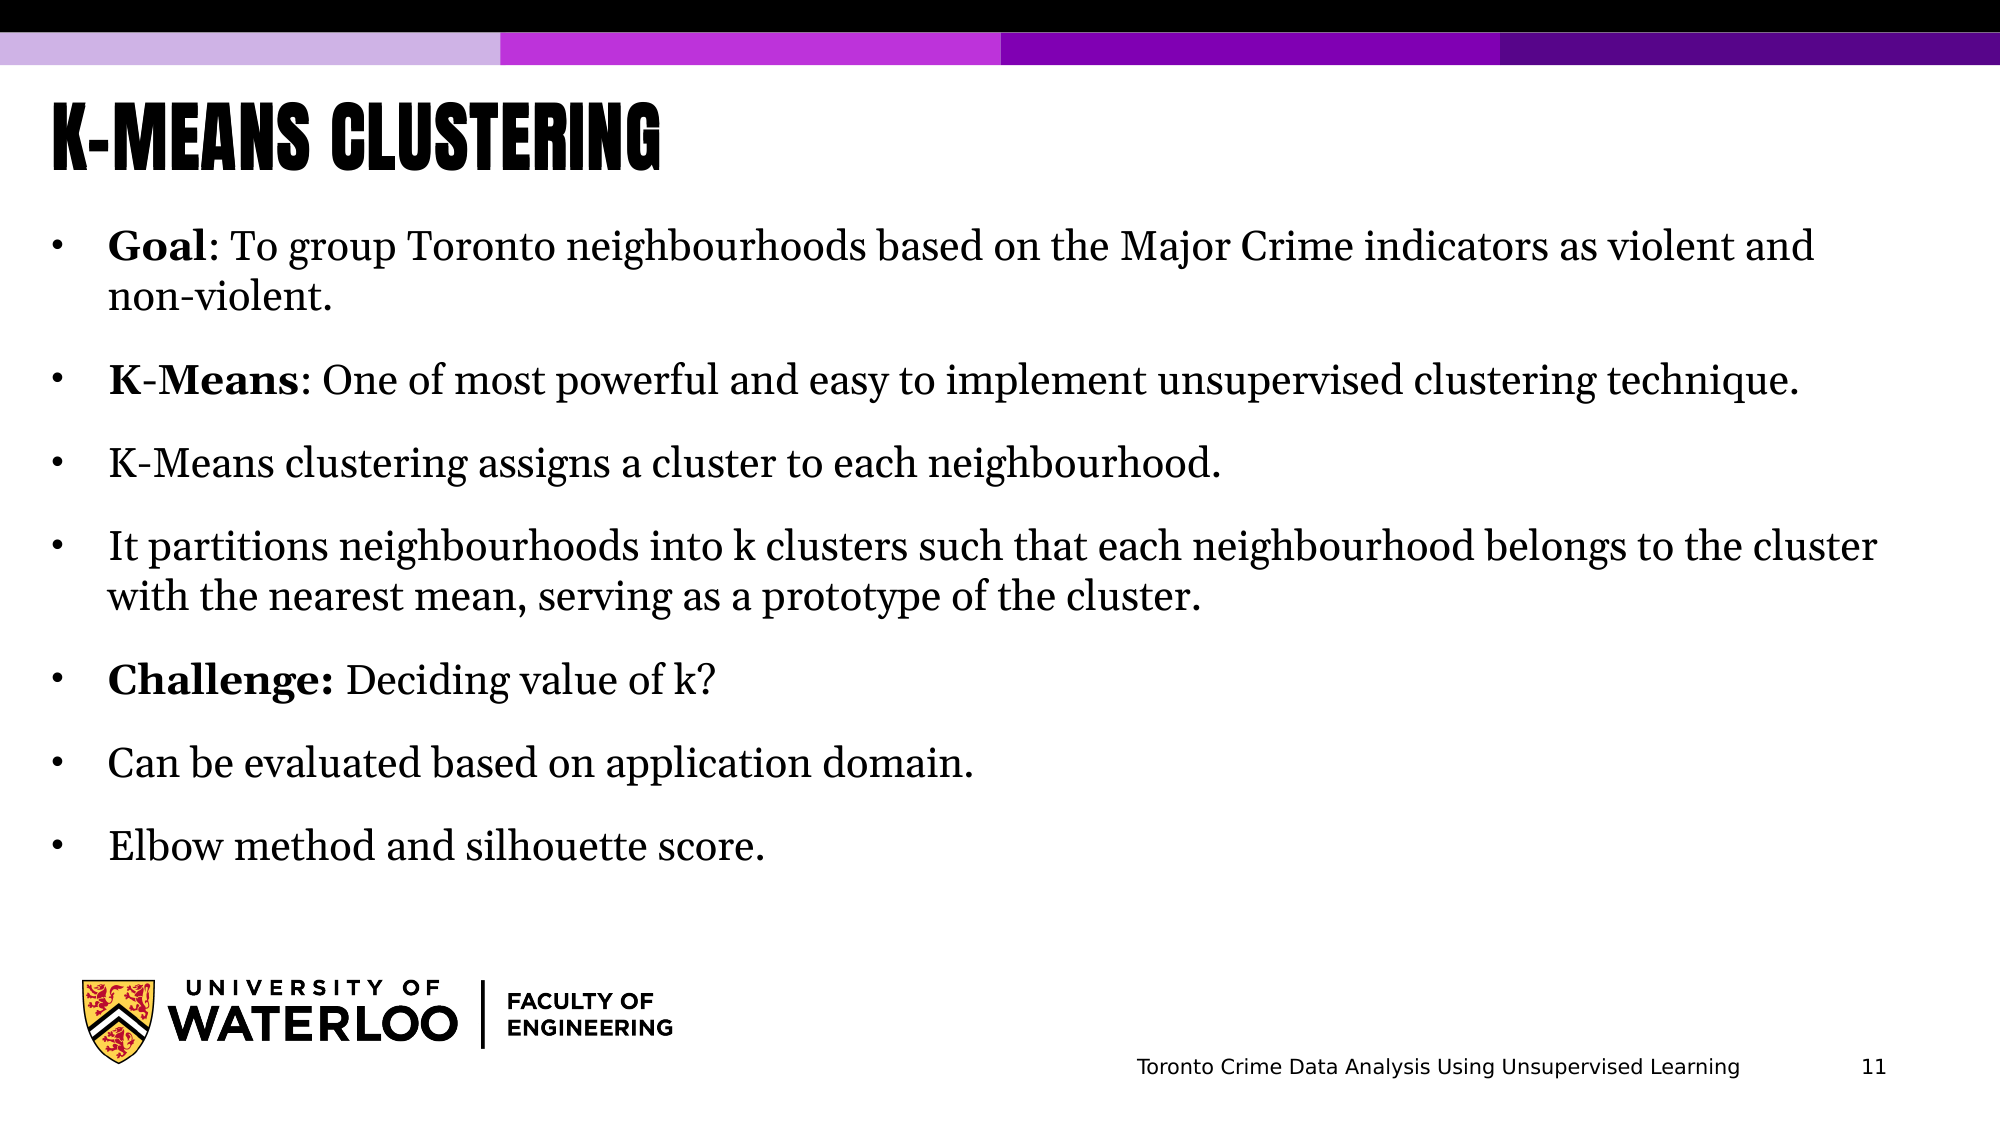

# K-MEANS CLUSTERING
K-MEANS CLUSTERING
Goal: To group Toronto neighbourhoods based on the Major Crime indicators as violent and non-violent.
K-Means: One of most powerful and easy to implement unsupervised clustering technique.
K-Means clustering assigns a cluster to each neighbourhood.
It partitions neighbourhoods into k clusters such that each neighbourhood belongs to the cluster with the nearest mean, serving as a prototype of the cluster.
Challenge: Deciding value of k?
Can be evaluated based on application domain.
Elbow method and silhouette score.

Toronto Crime Data Analysis Using Unsupervised Learning
11